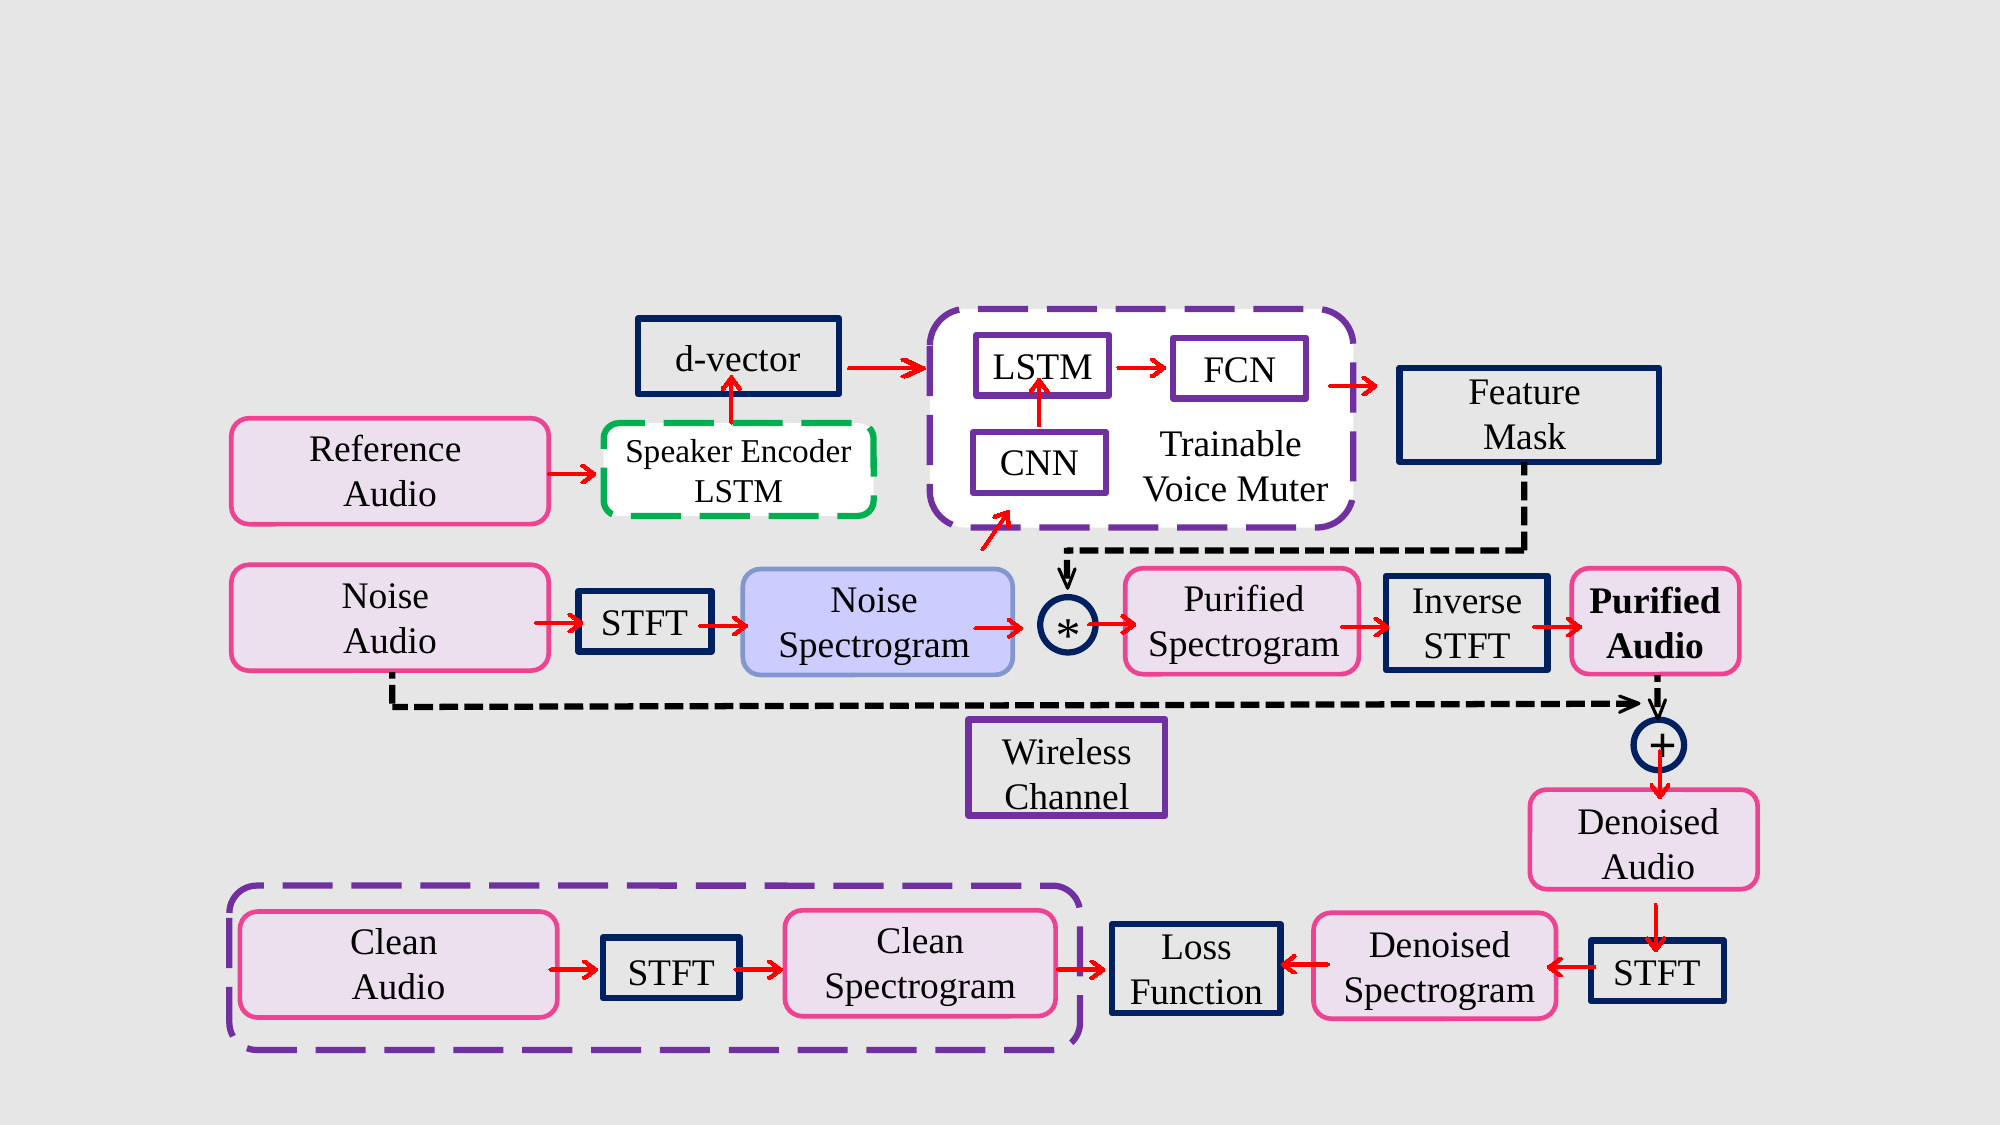

d-vector
LSTM

FCN

Feature
Mask

Trainable
Voice Muter
Reference
Audio

Speaker Encoder LSTM
CNN

Noise
Audio

Purified
Spectrogram

Noise
Spectrogram

Purified
Audio

Inverse
STFT

STFT

*

+

Wireless
Channel

Denoised
Audio

Clean
Spectrogram

Clean
Audio

Denoised
Spectrogram
Loss Function

STFT
STFT